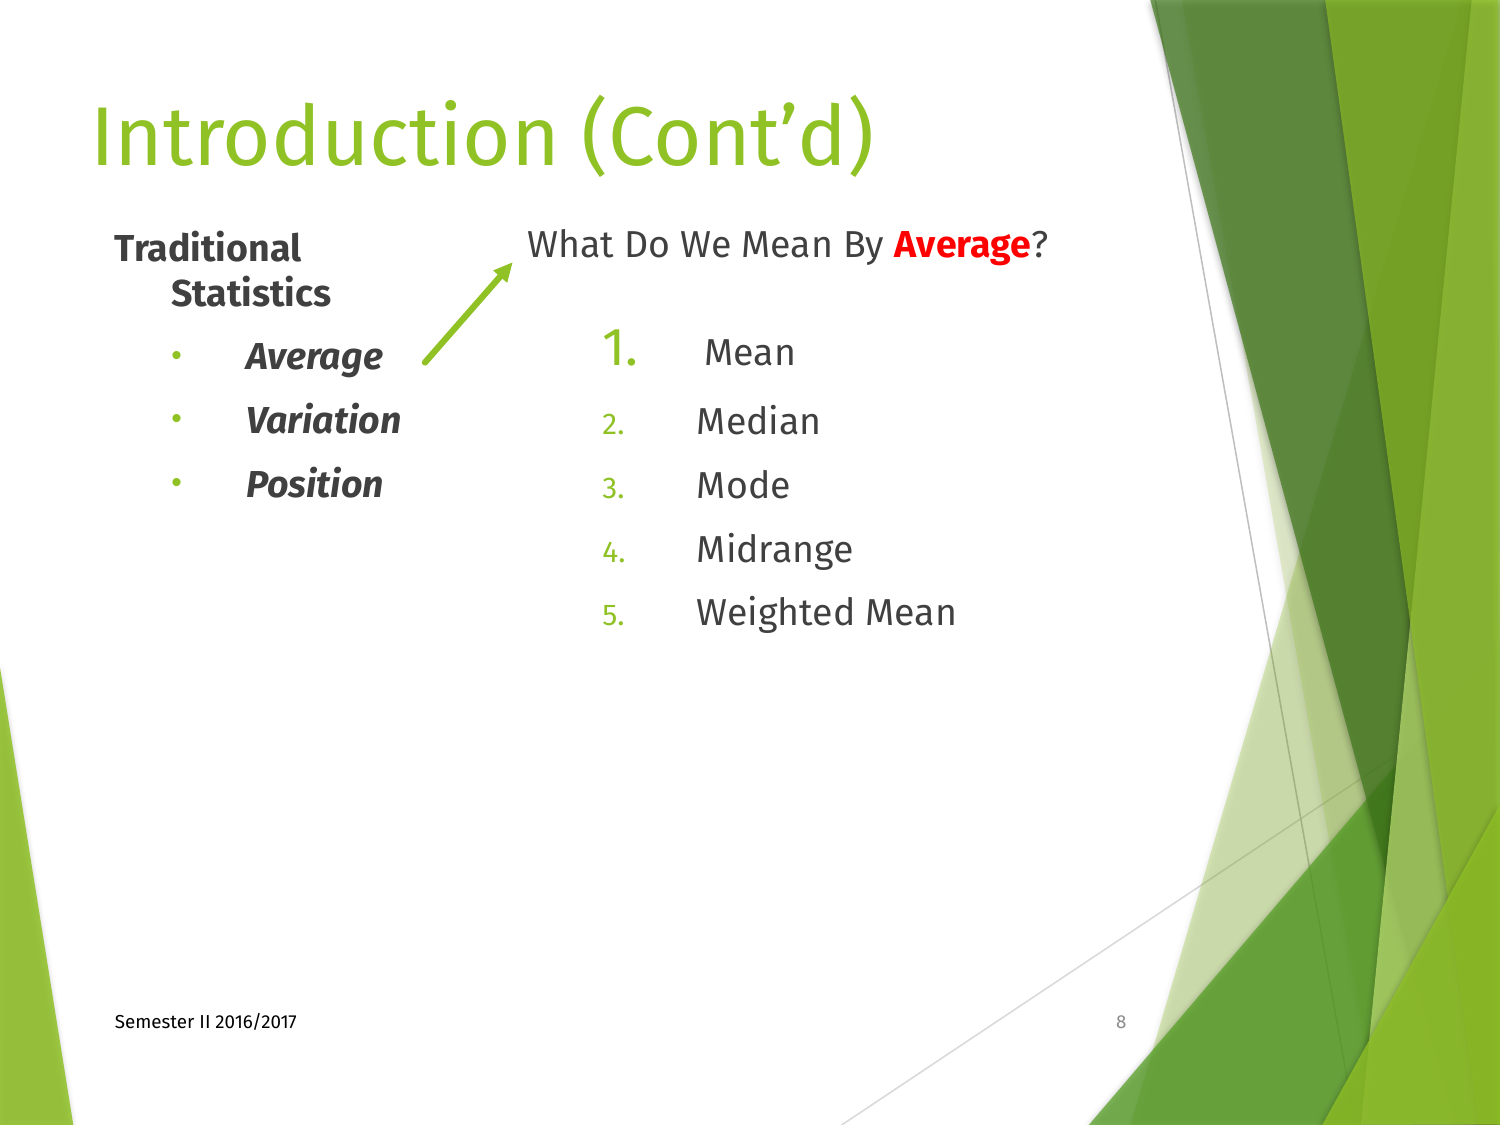

# Introduction (Cont’d)
What Do We Mean By Average?
 Mean
 Median
 Mode
 Midrange
 Weighted Mean
Traditional Statistics
Average
Variation
Position
Semester II 2016/2017
8